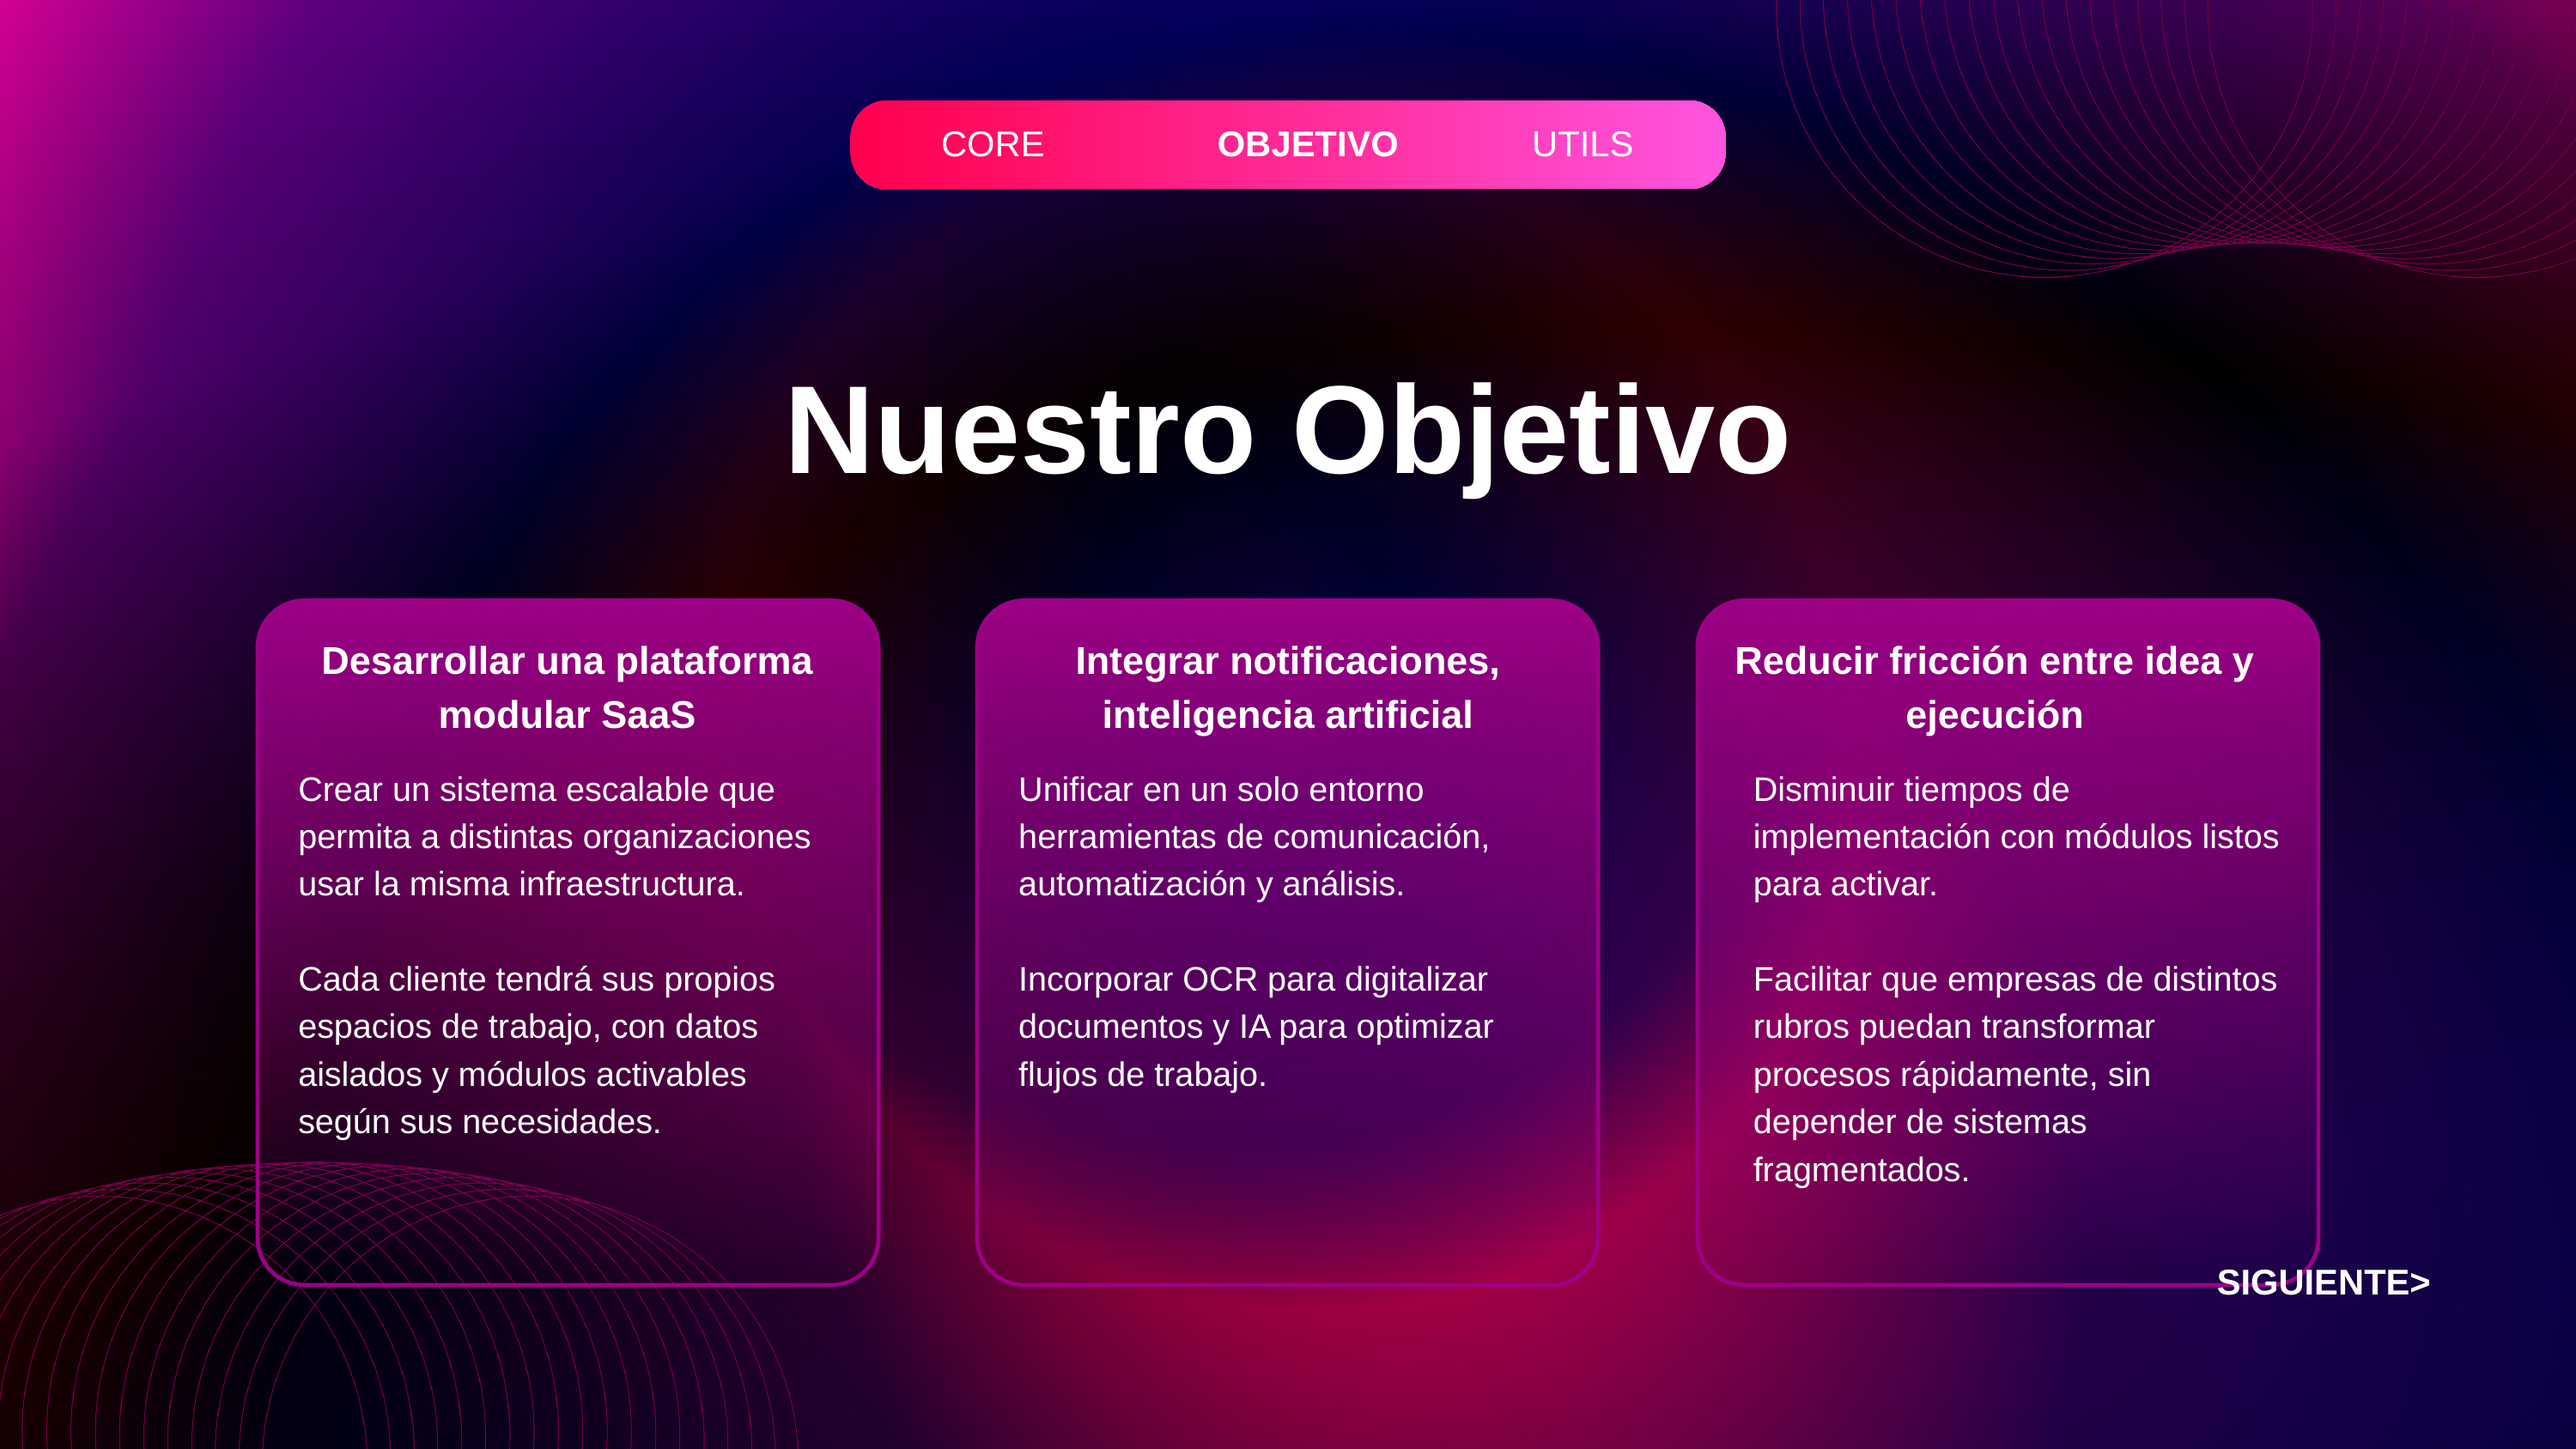

ABOUT
CORE
OBJETIVO
HOME
MORE
UTILS
Nuestro Objetivo

Desarrollar una plataforma modular SaaS

 Integrar notificaciones,  inteligencia artificial
Reducir fricción entre idea y ejecución
Crear un sistema escalable que permita a distintas organizaciones usar la misma infraestructura.

Cada cliente tendrá sus propios espacios de trabajo, con datos aislados y módulos activables según sus necesidades.

Unificar en un solo entorno herramientas de comunicación, automatización y análisis.

Incorporar OCR para digitalizar documentos y IA para optimizar flujos de trabajo.
Disminuir tiempos de implementación con módulos listos para activar.

Facilitar que empresas de distintos rubros puedan transformar procesos rápidamente, sin depender de sistemas fragmentados.

SIGUIENTE>